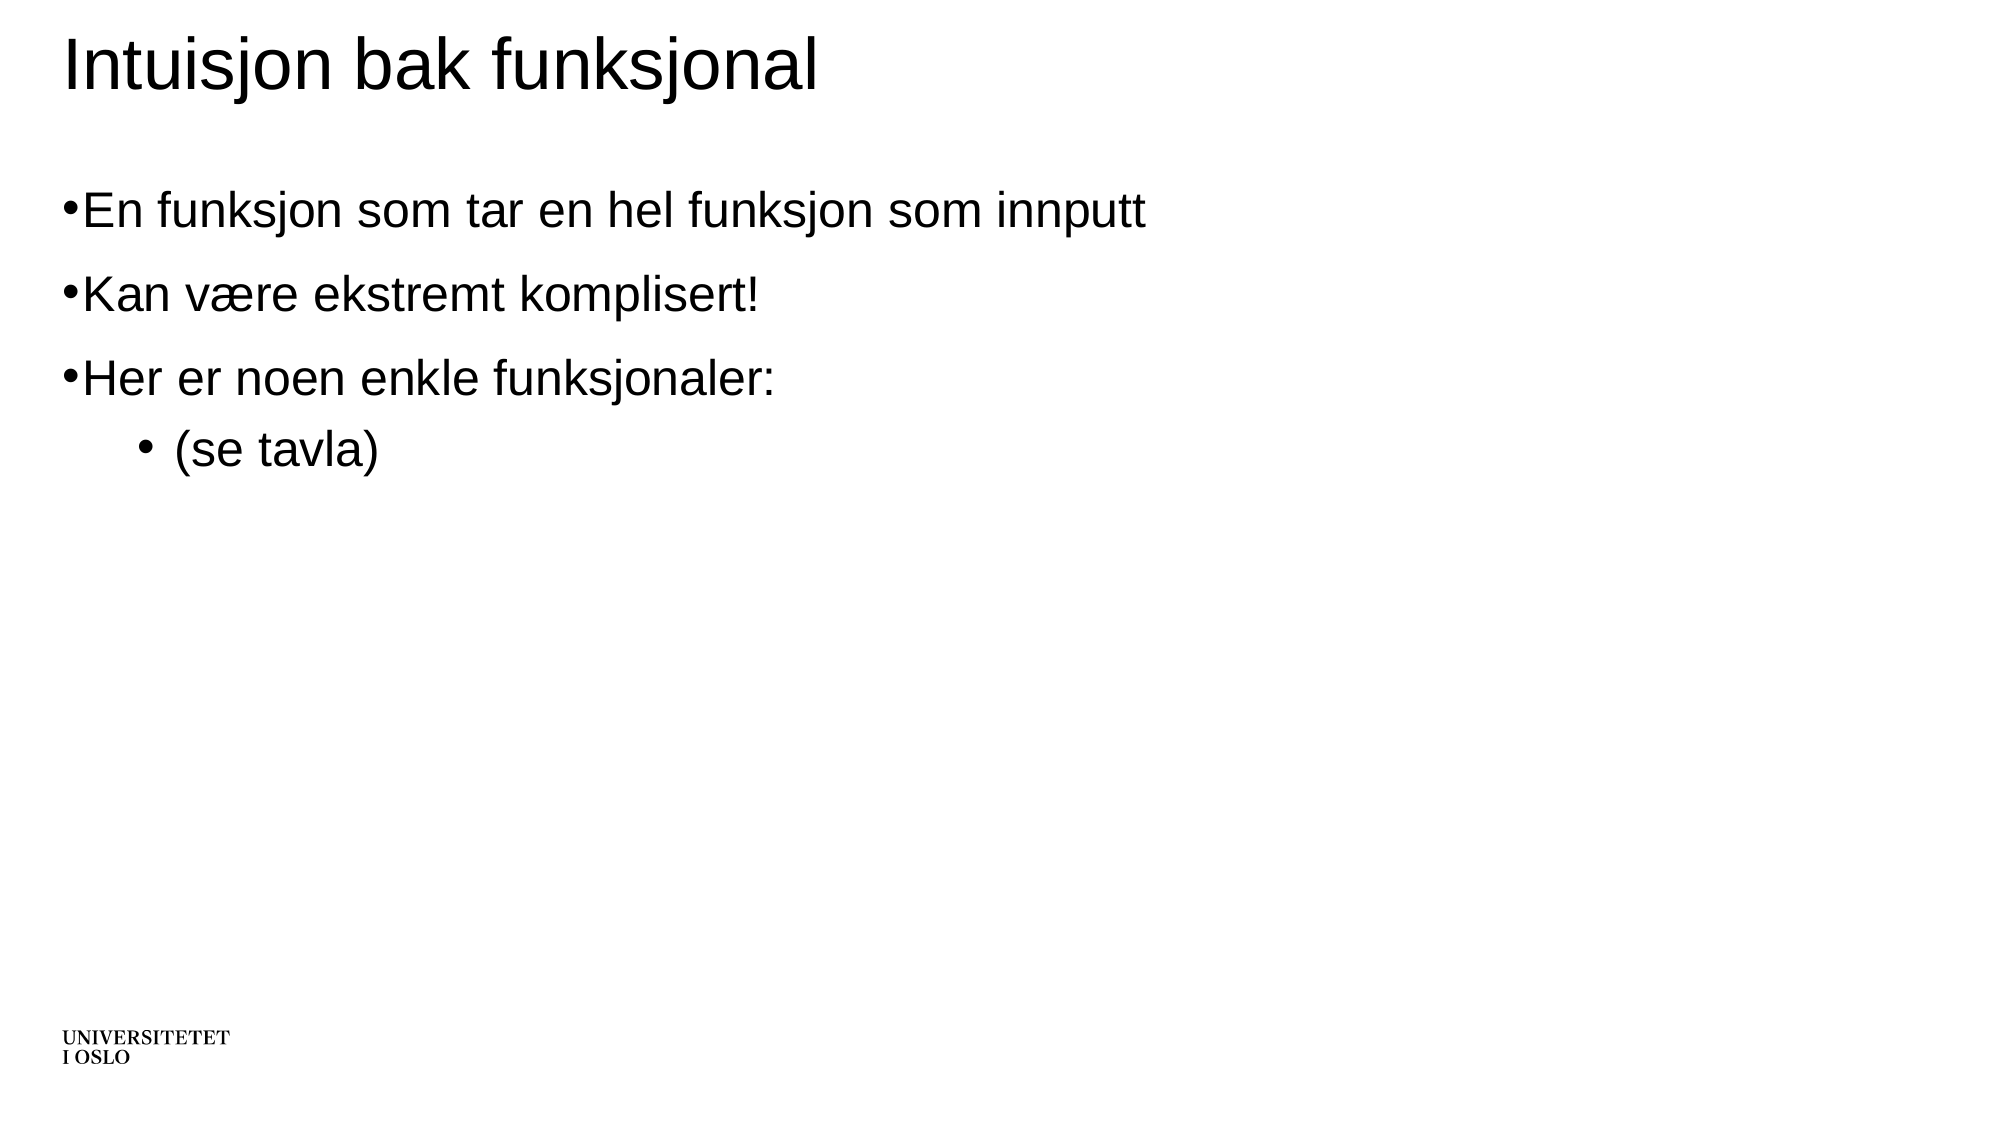

# Intuisjon bak funksjonal
En funksjon som tar en hel funksjon som innputt
Kan være ekstremt komplisert!
Her er noen enkle funksjonaler:
(se tavla)